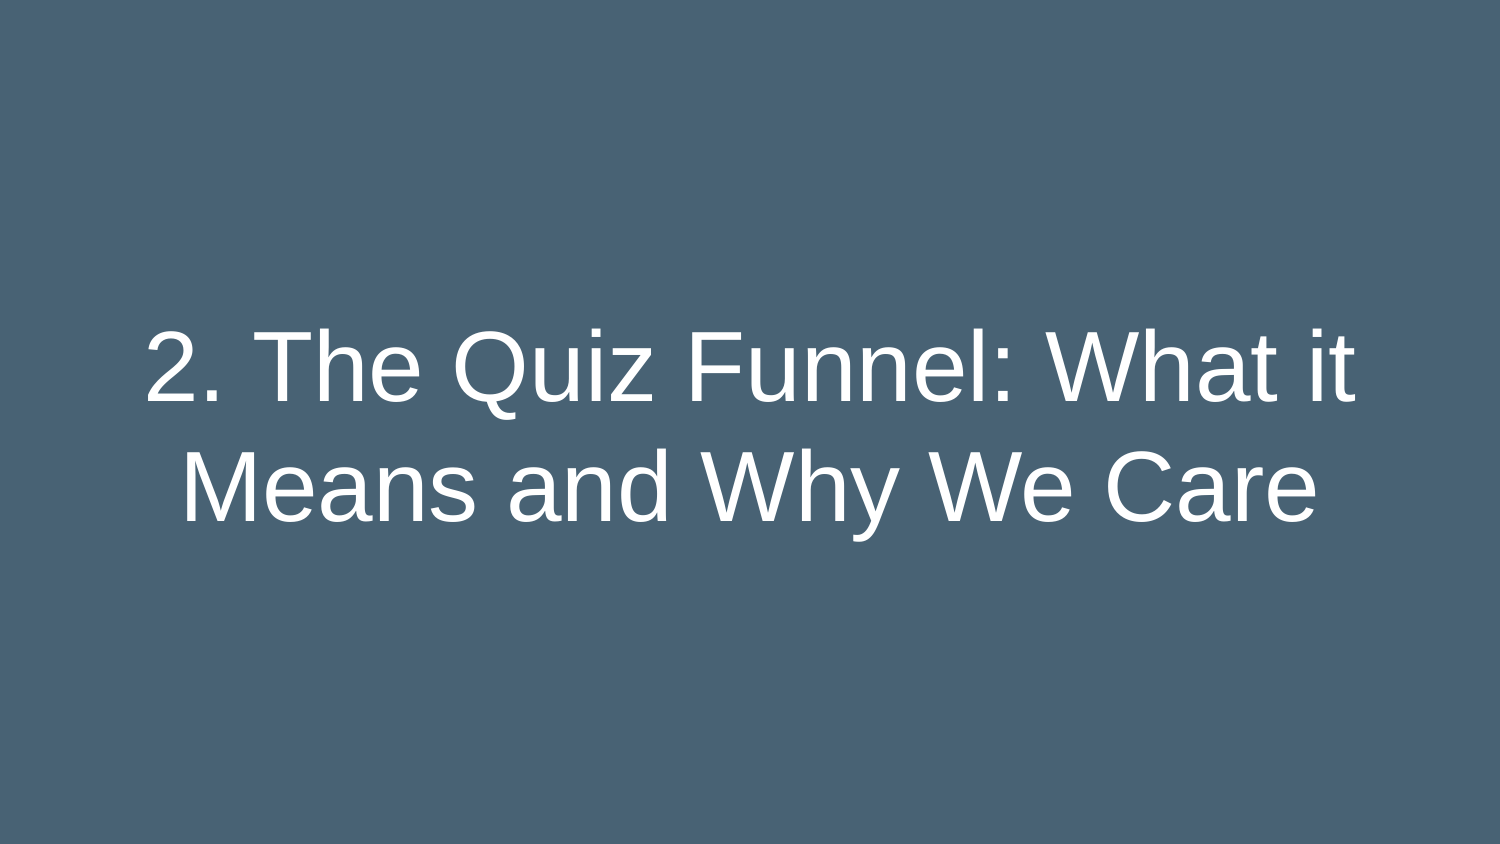

2. The Quiz Funnel: What it Means and Why We Care